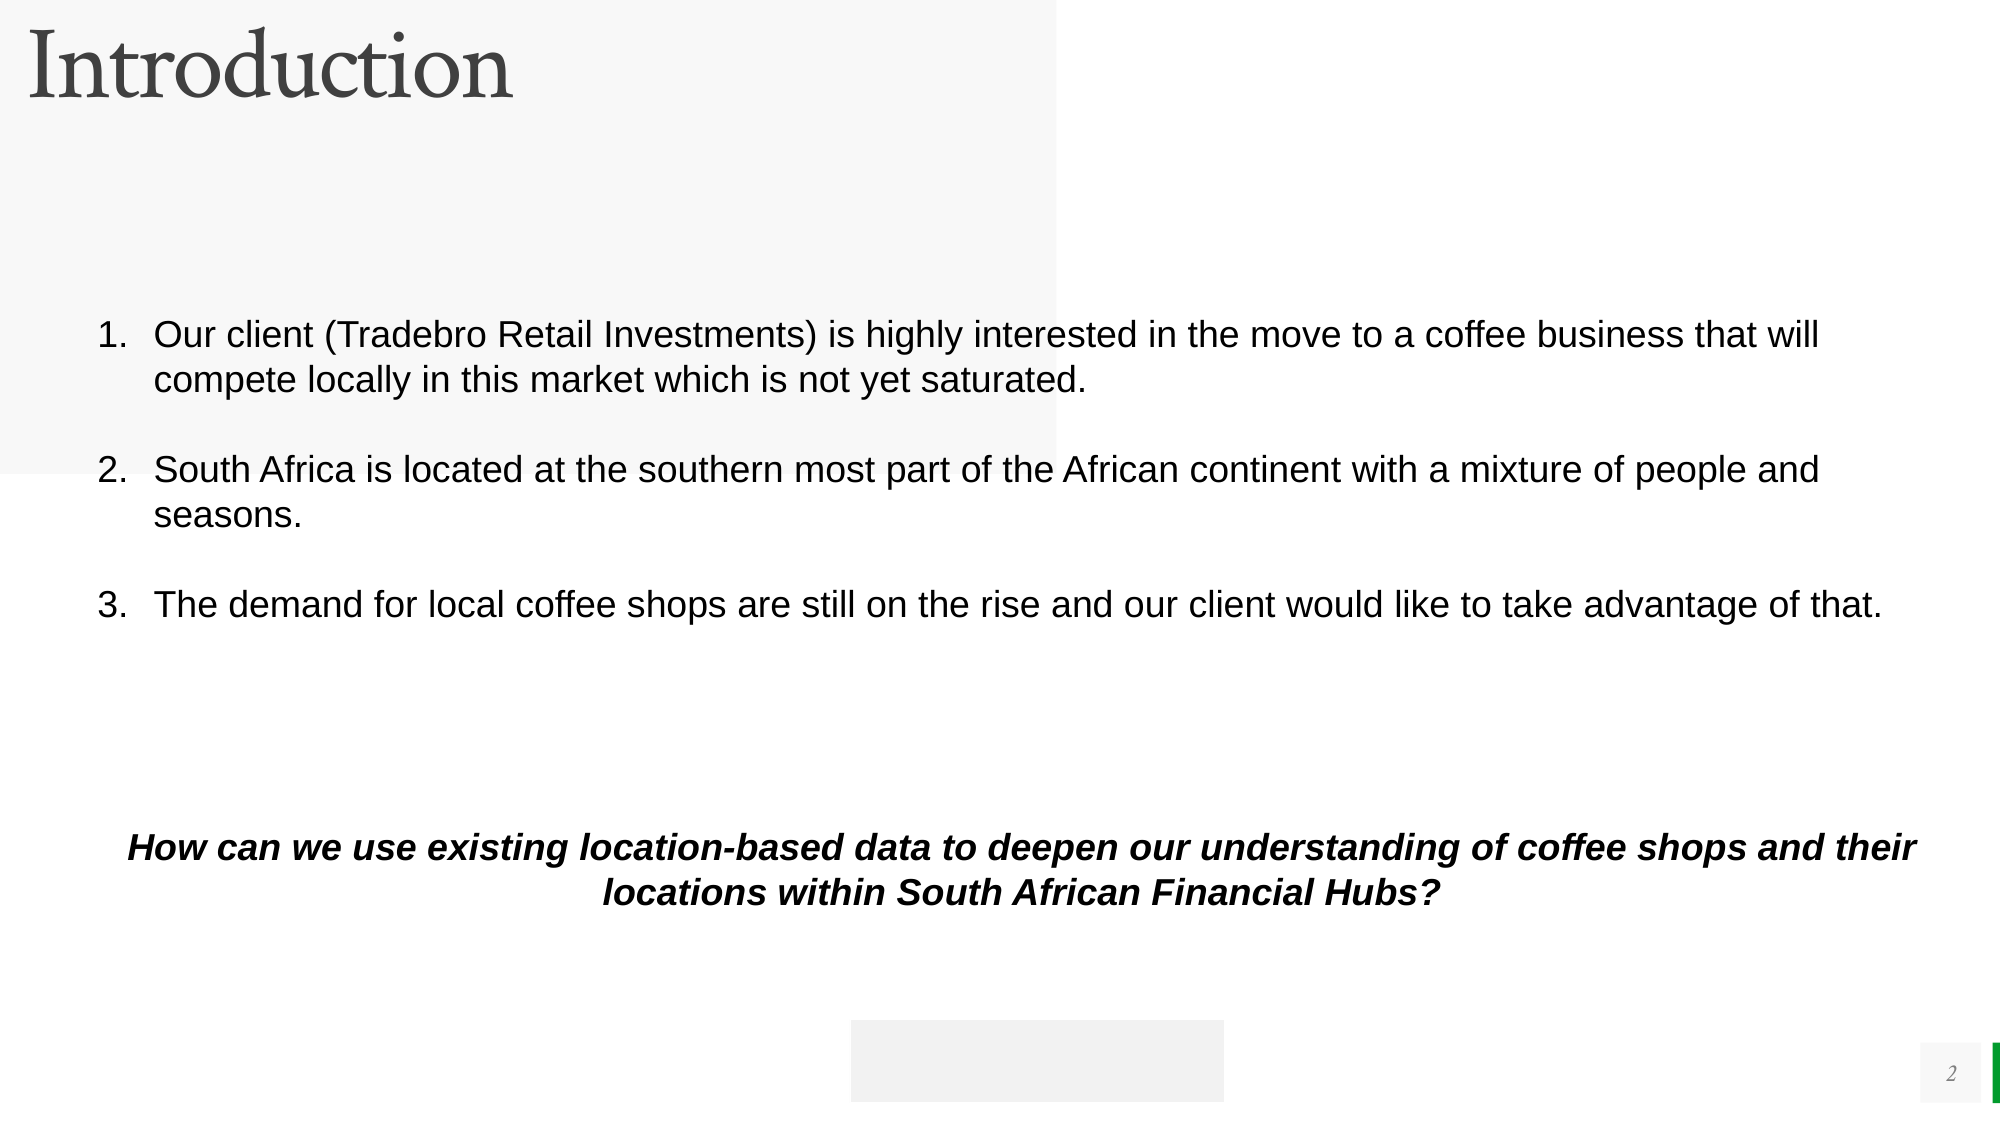

# Introduction
Our client (Tradebro Retail Investments) is highly interested in the move to a coffee business that will compete locally in this market which is not yet saturated.

South Africa is located at the southern most part of the African continent with a mixture of people and seasons.

The demand for local coffee shops are still on the rise and our client would like to take advantage of that.

How can we use existing location-based data to deepen our understanding of coffee shops and their locations within South African Financial Hubs?

2